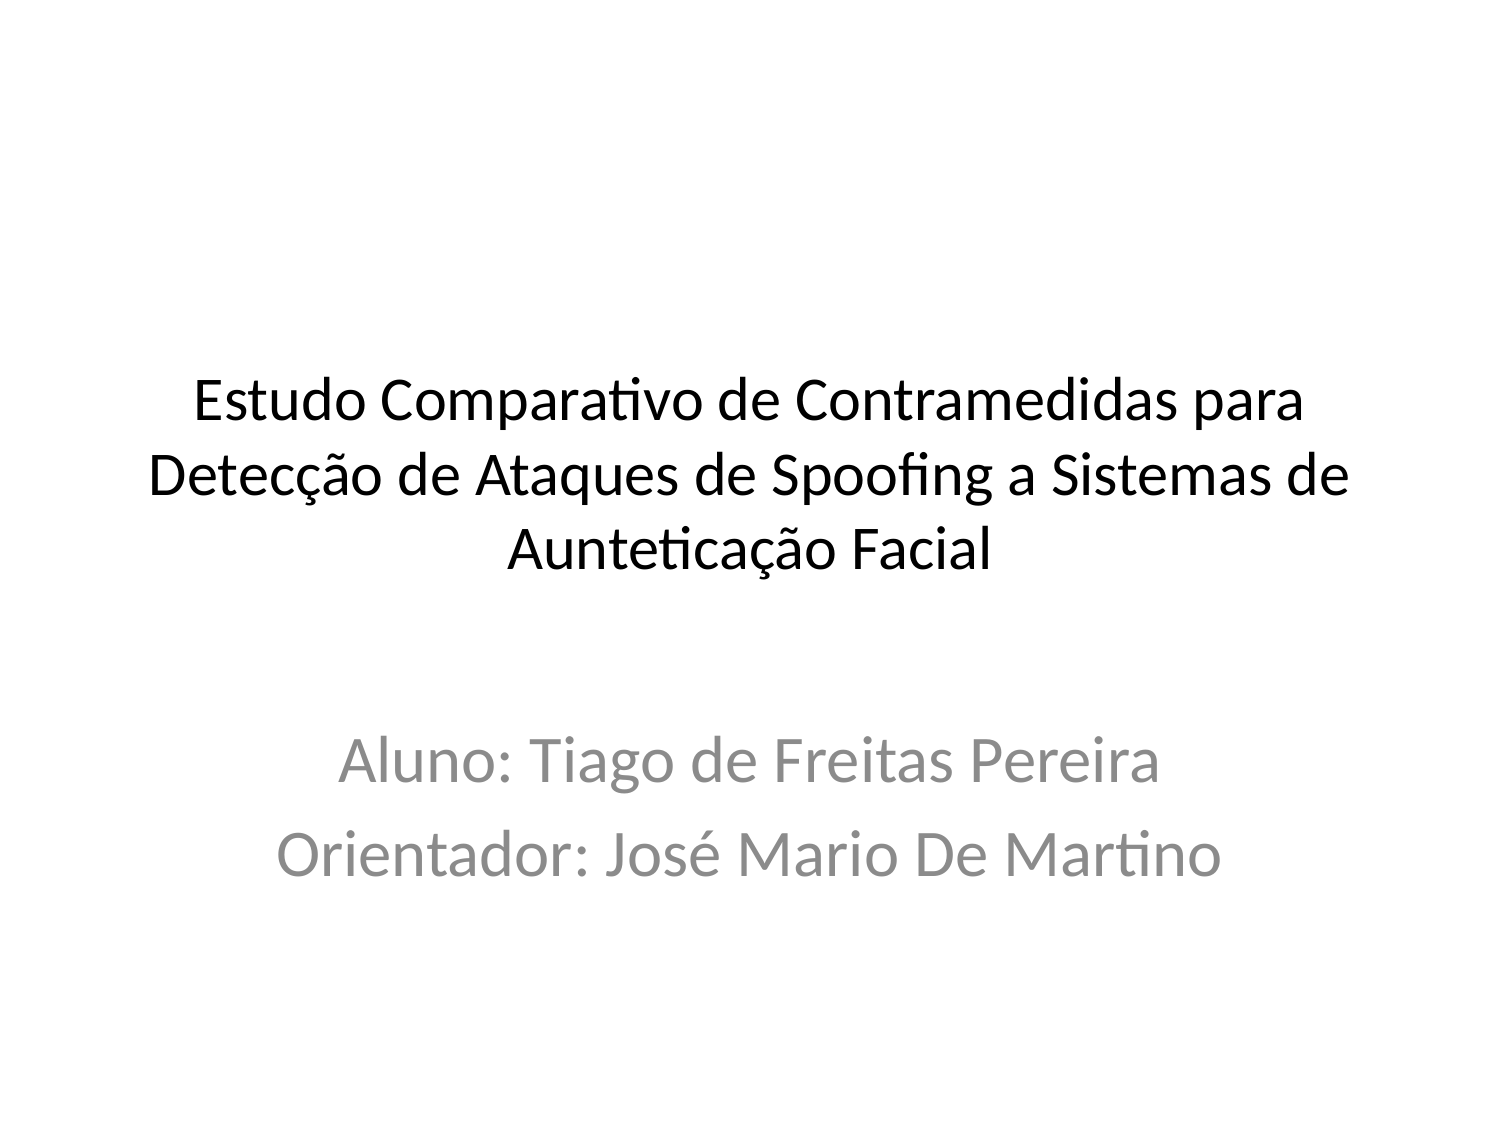

# Estudo Comparativo de Contramedidas para Detecção de Ataques de Spoofing a Sistemas de Aunteticação Facial
Aluno: Tiago de Freitas Pereira
Orientador: José Mario De Martino